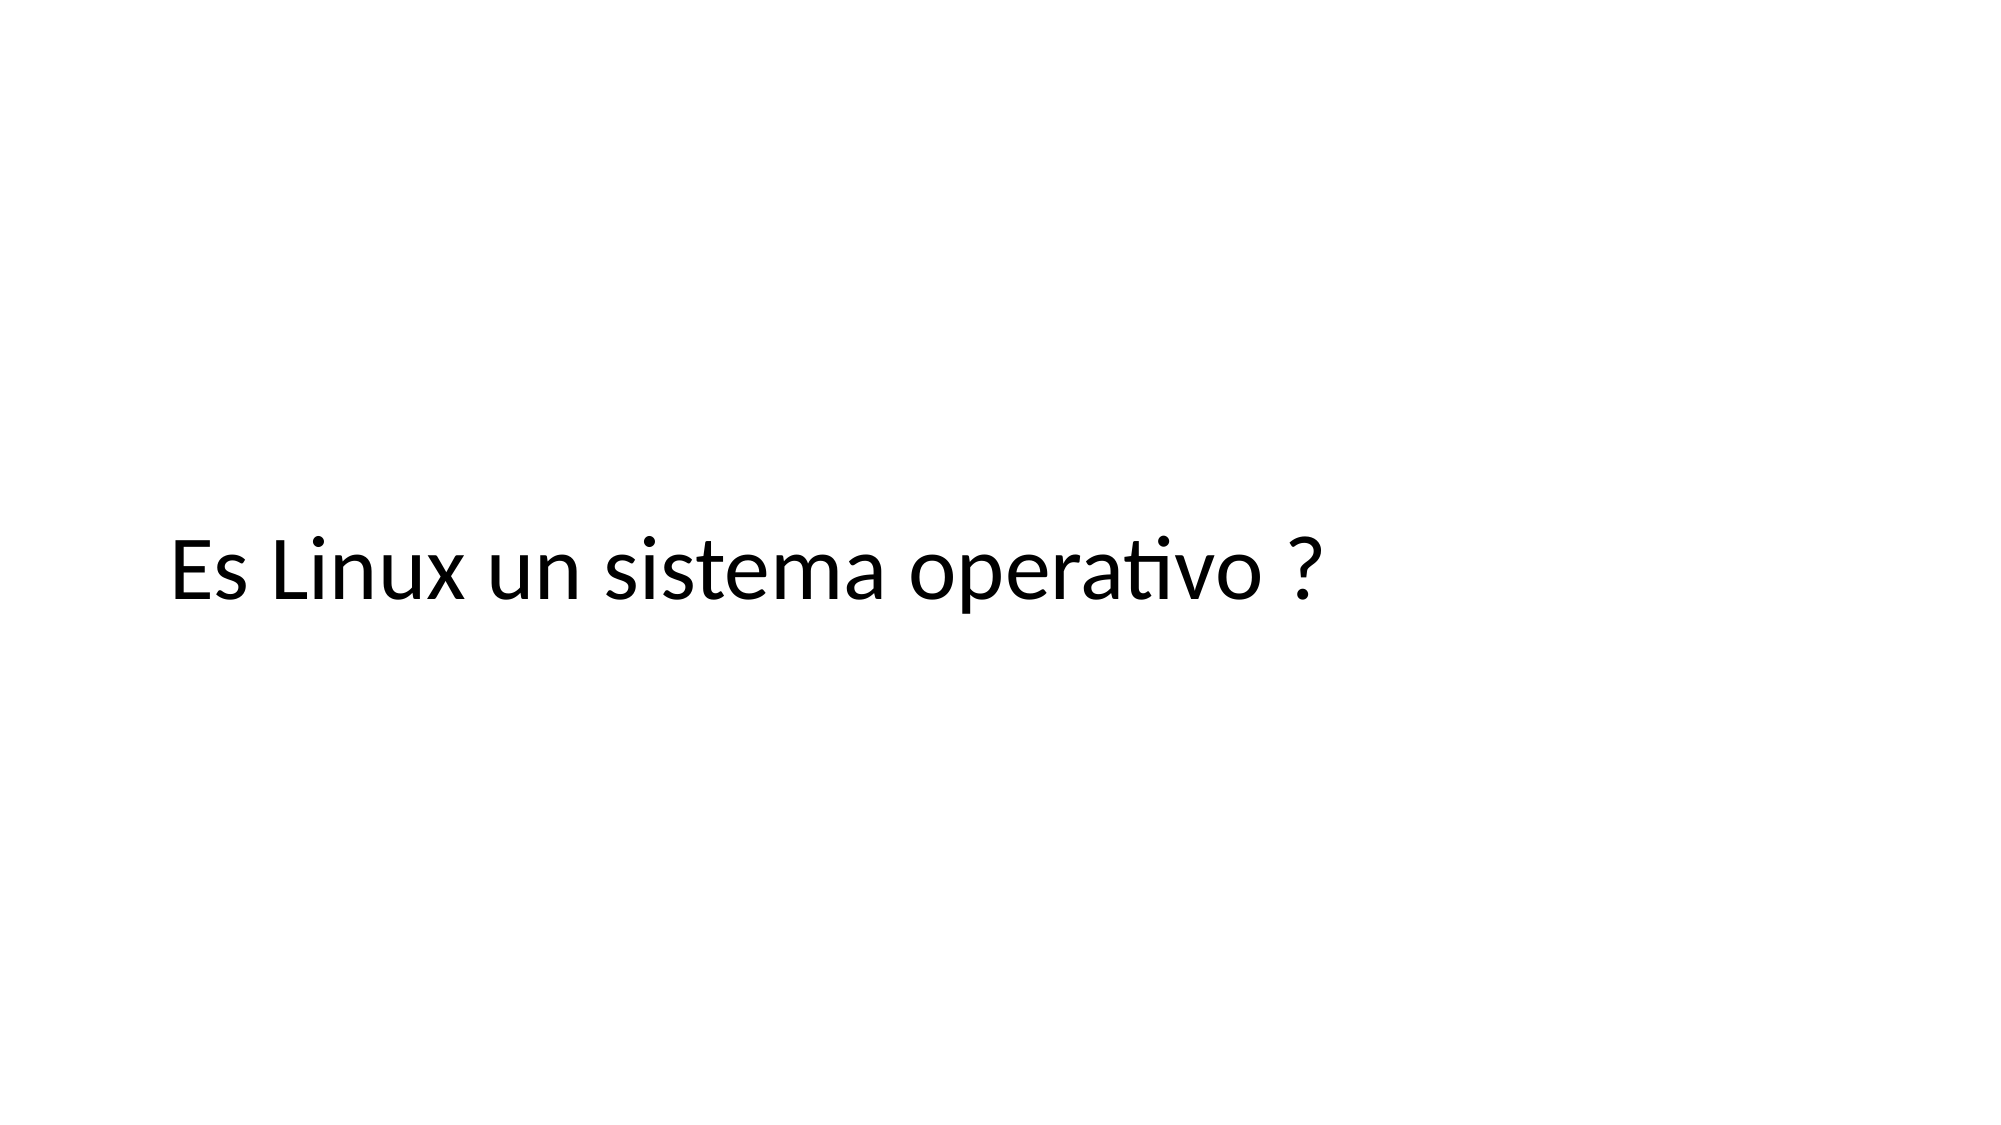

# Es Linux un sistema operativo ?